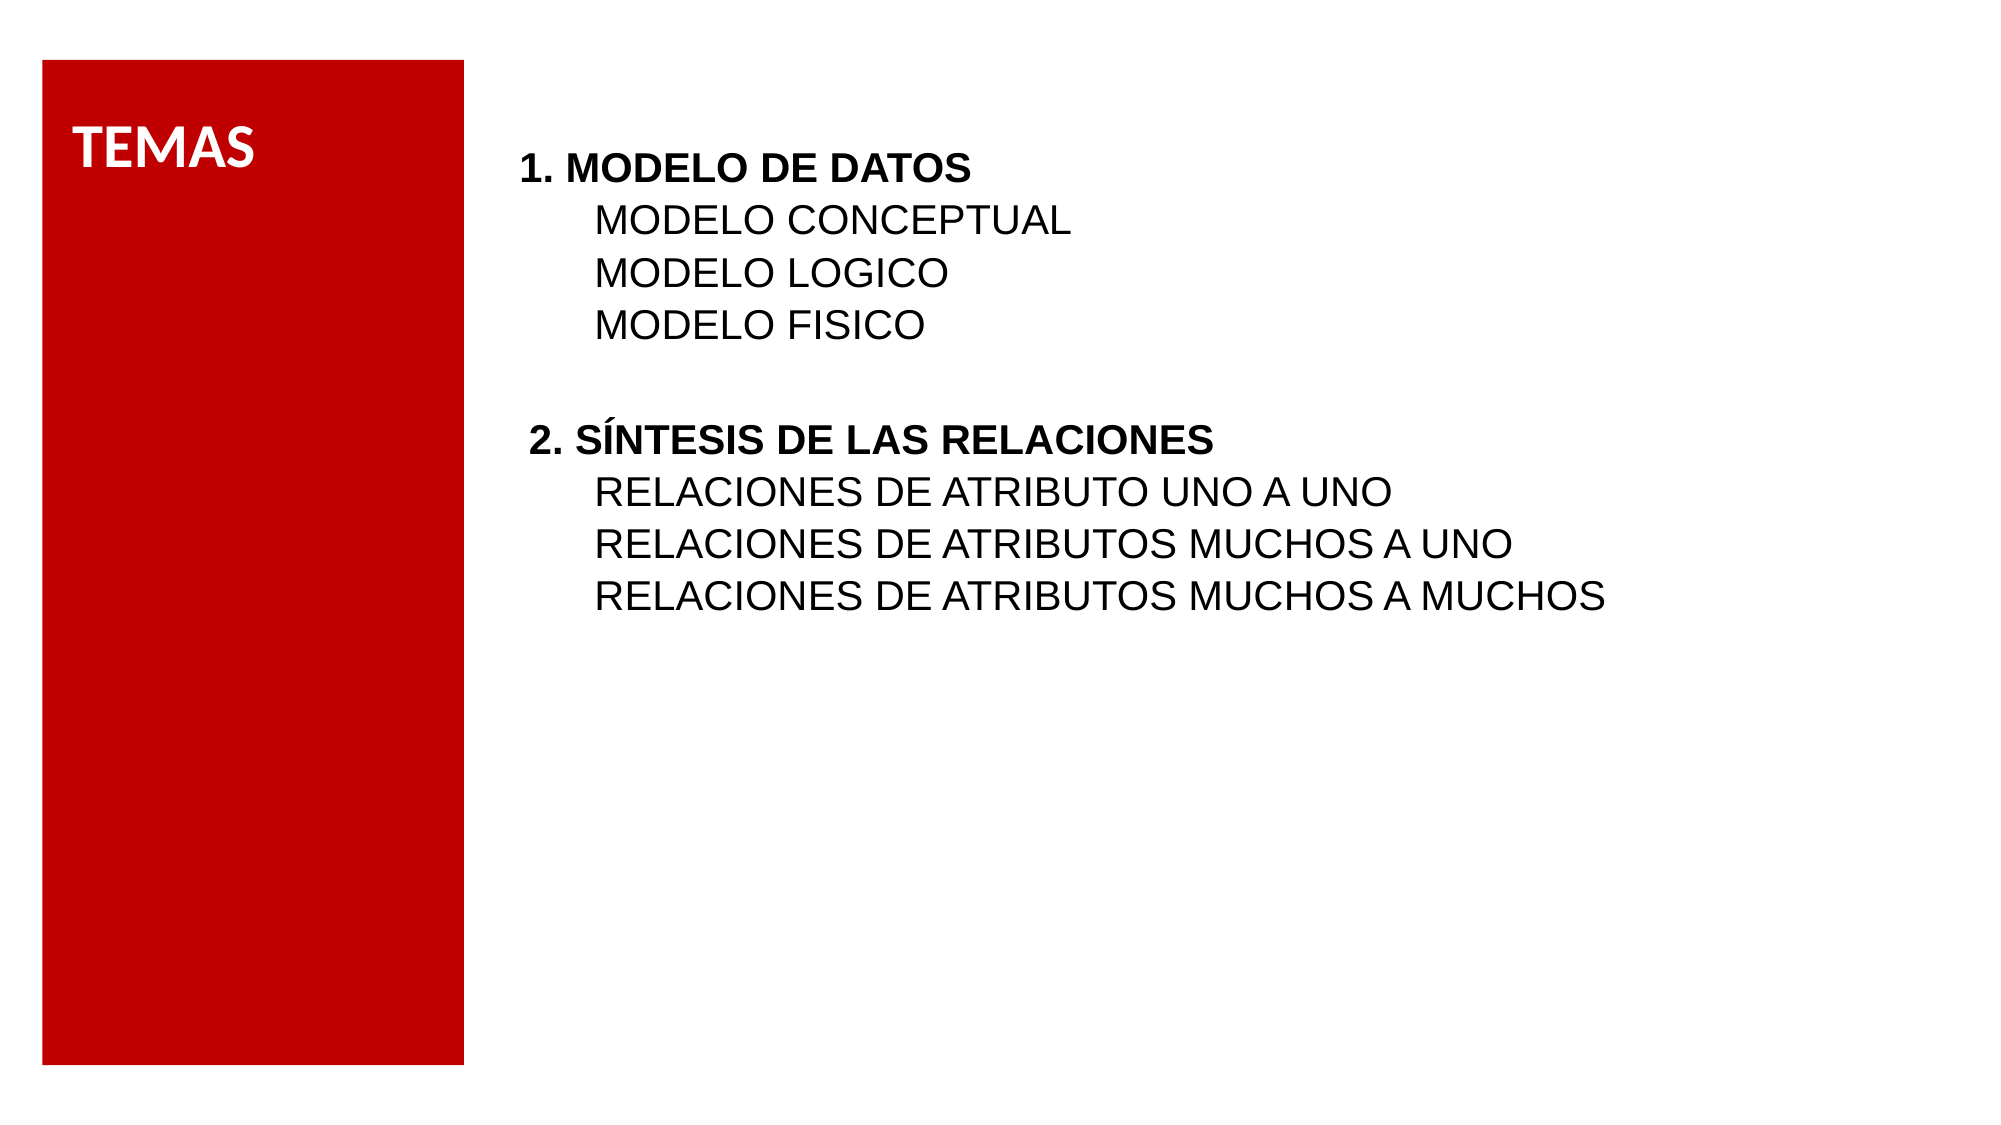

# TEMAS
1. MODELO DE DATOS
MODELO CONCEPTUAL
MODELO LOGICO
MODELO FISICO

2. SÍNTESIS DE LAS RELACIONES
RELACIONES DE ATRIBUTO UNO A UNO
RELACIONES DE ATRIBUTOS MUCHOS A UNO
RELACIONES DE ATRIBUTOS MUCHOS A MUCHOS